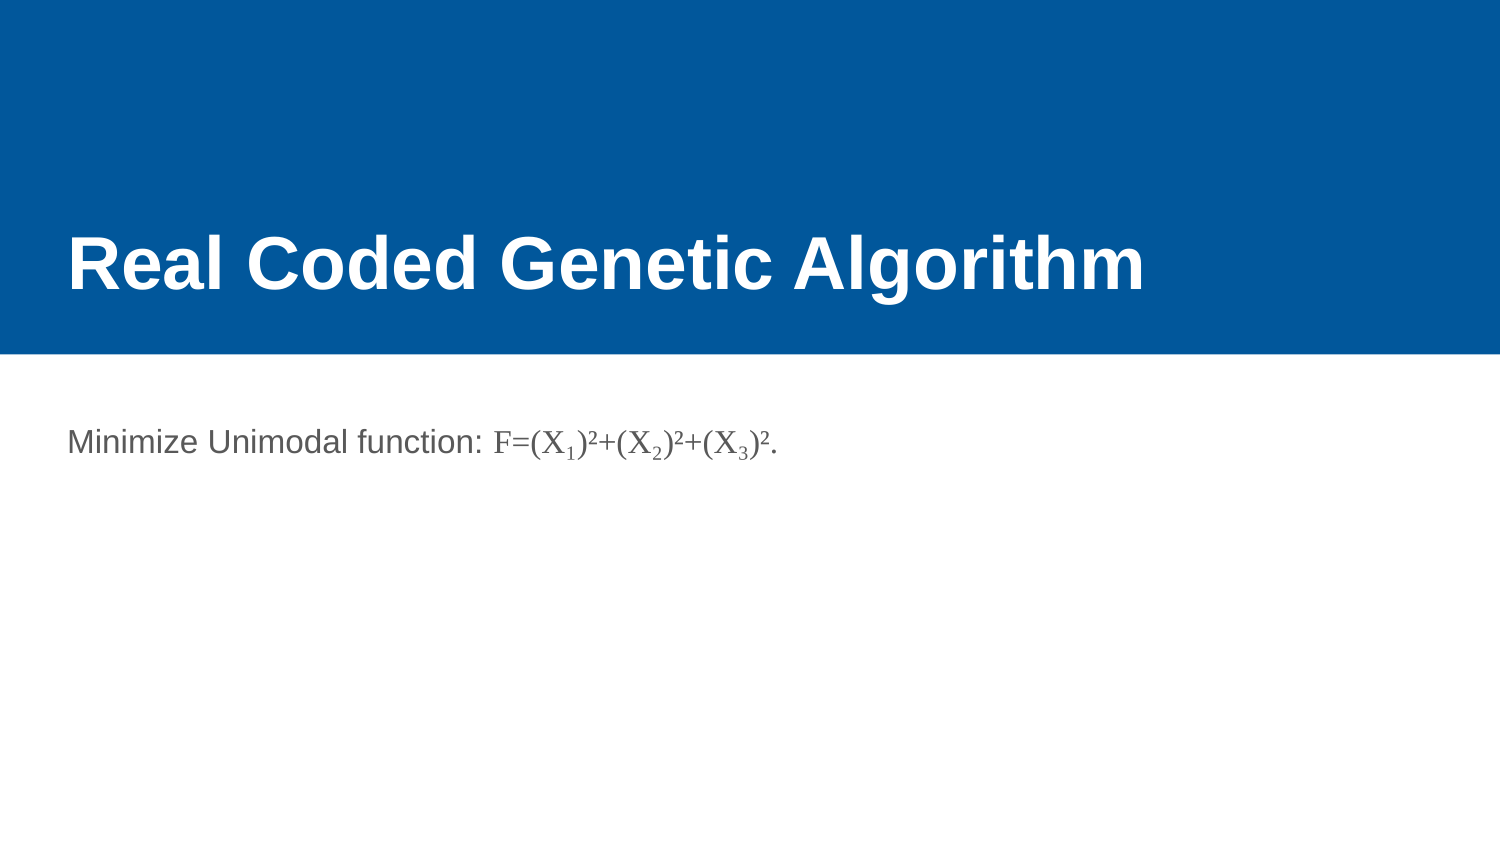

# Real Coded Genetic Algorithm
Minimize Unimodal function: F=(X₁)²+(X₂)²+(X₃)².